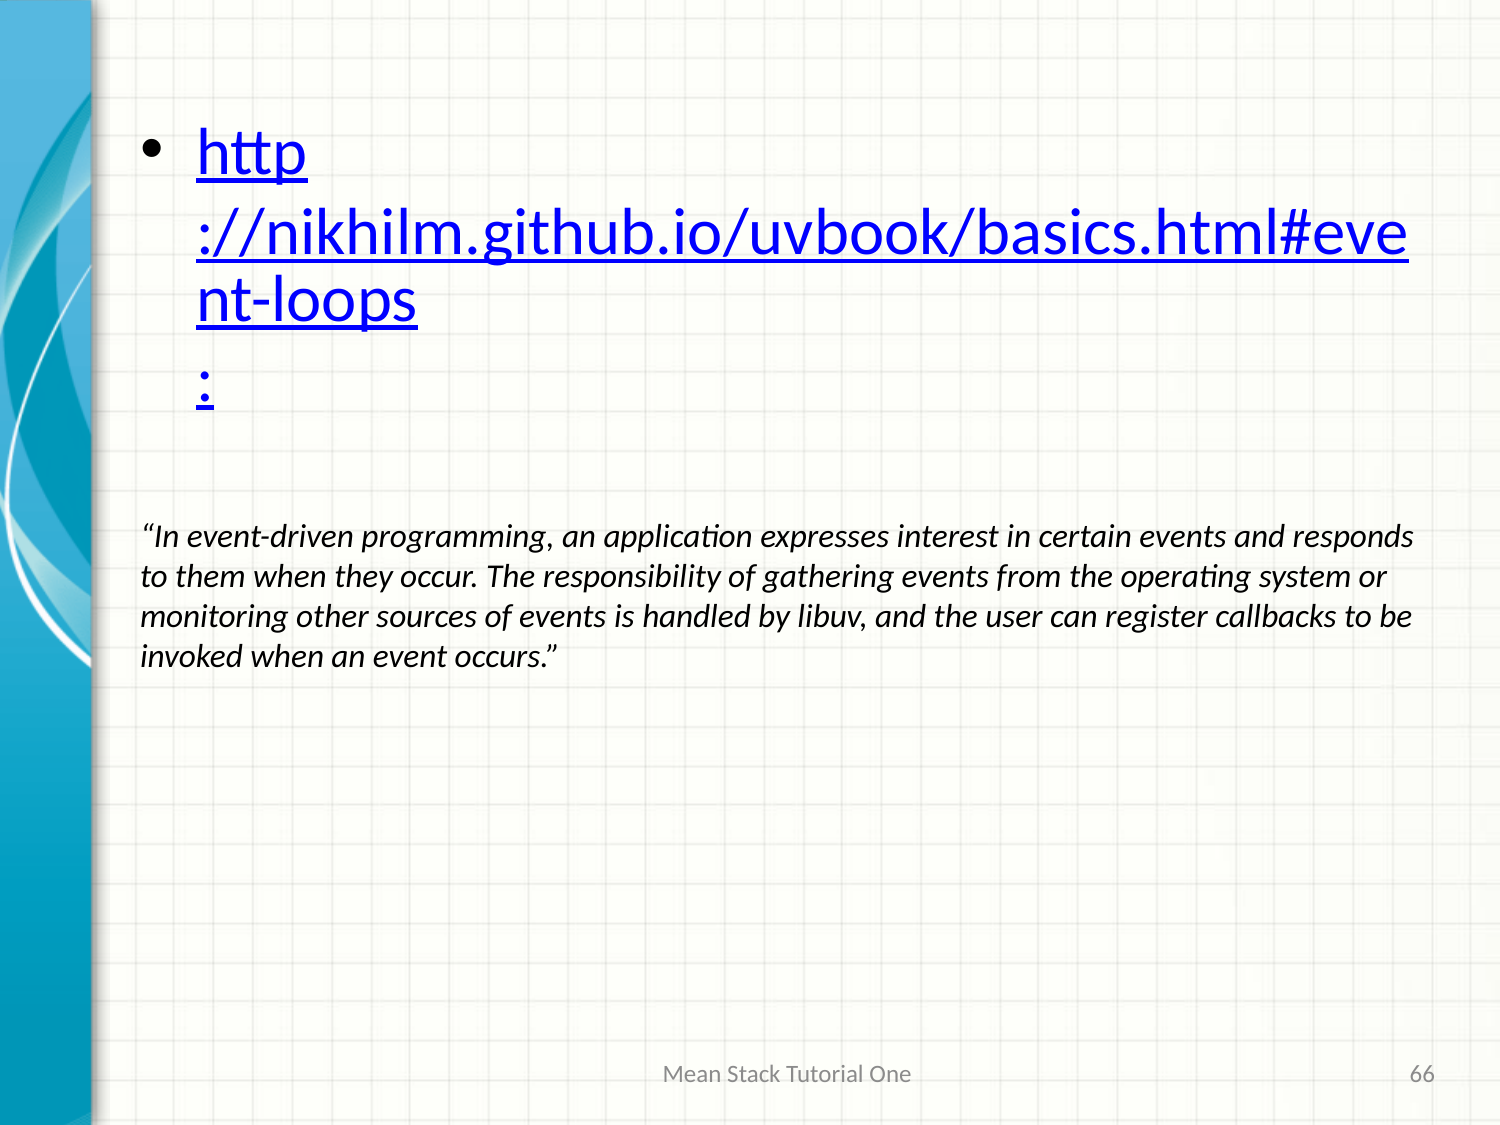

http://nikhilm.github.io/uvbook/basics.html#event-loops:

“In event-driven programming, an application expresses interest in certain events and responds to them when they occur. The responsibility of gathering events from the operating system or monitoring other sources of events is handled by libuv, and the user can register callbacks to be invoked when an event occurs.”

Mean Stack Tutorial One
66